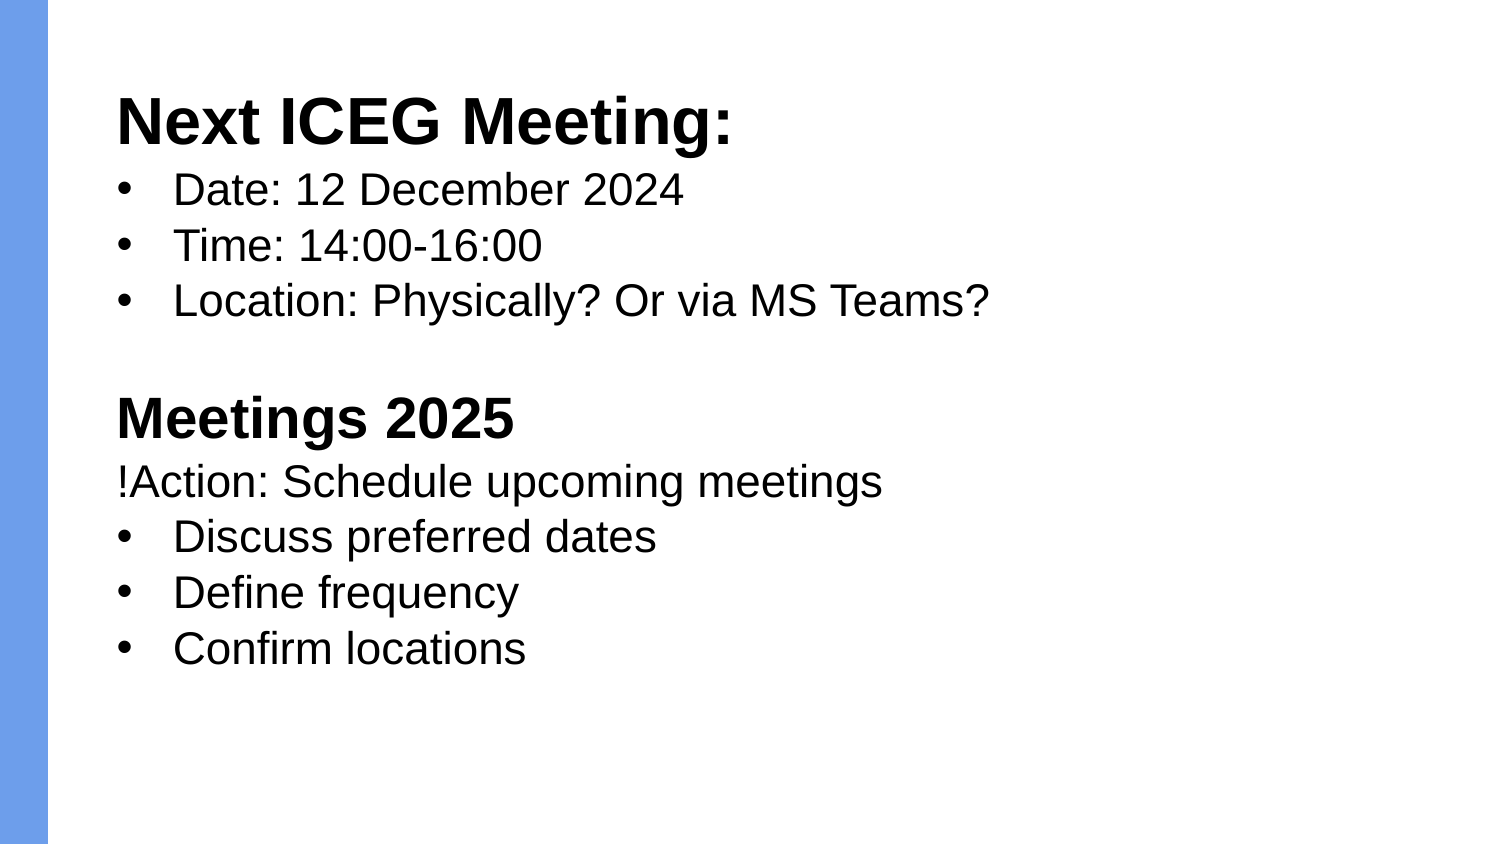

Next ICEG Meeting:
Date: 12 December 2024
Time: 14:00-16:00
Location: Physically? Or via MS Teams?

Meetings 2025
!Action: Schedule upcoming meetings
Discuss preferred dates
Define frequency
Confirm locations